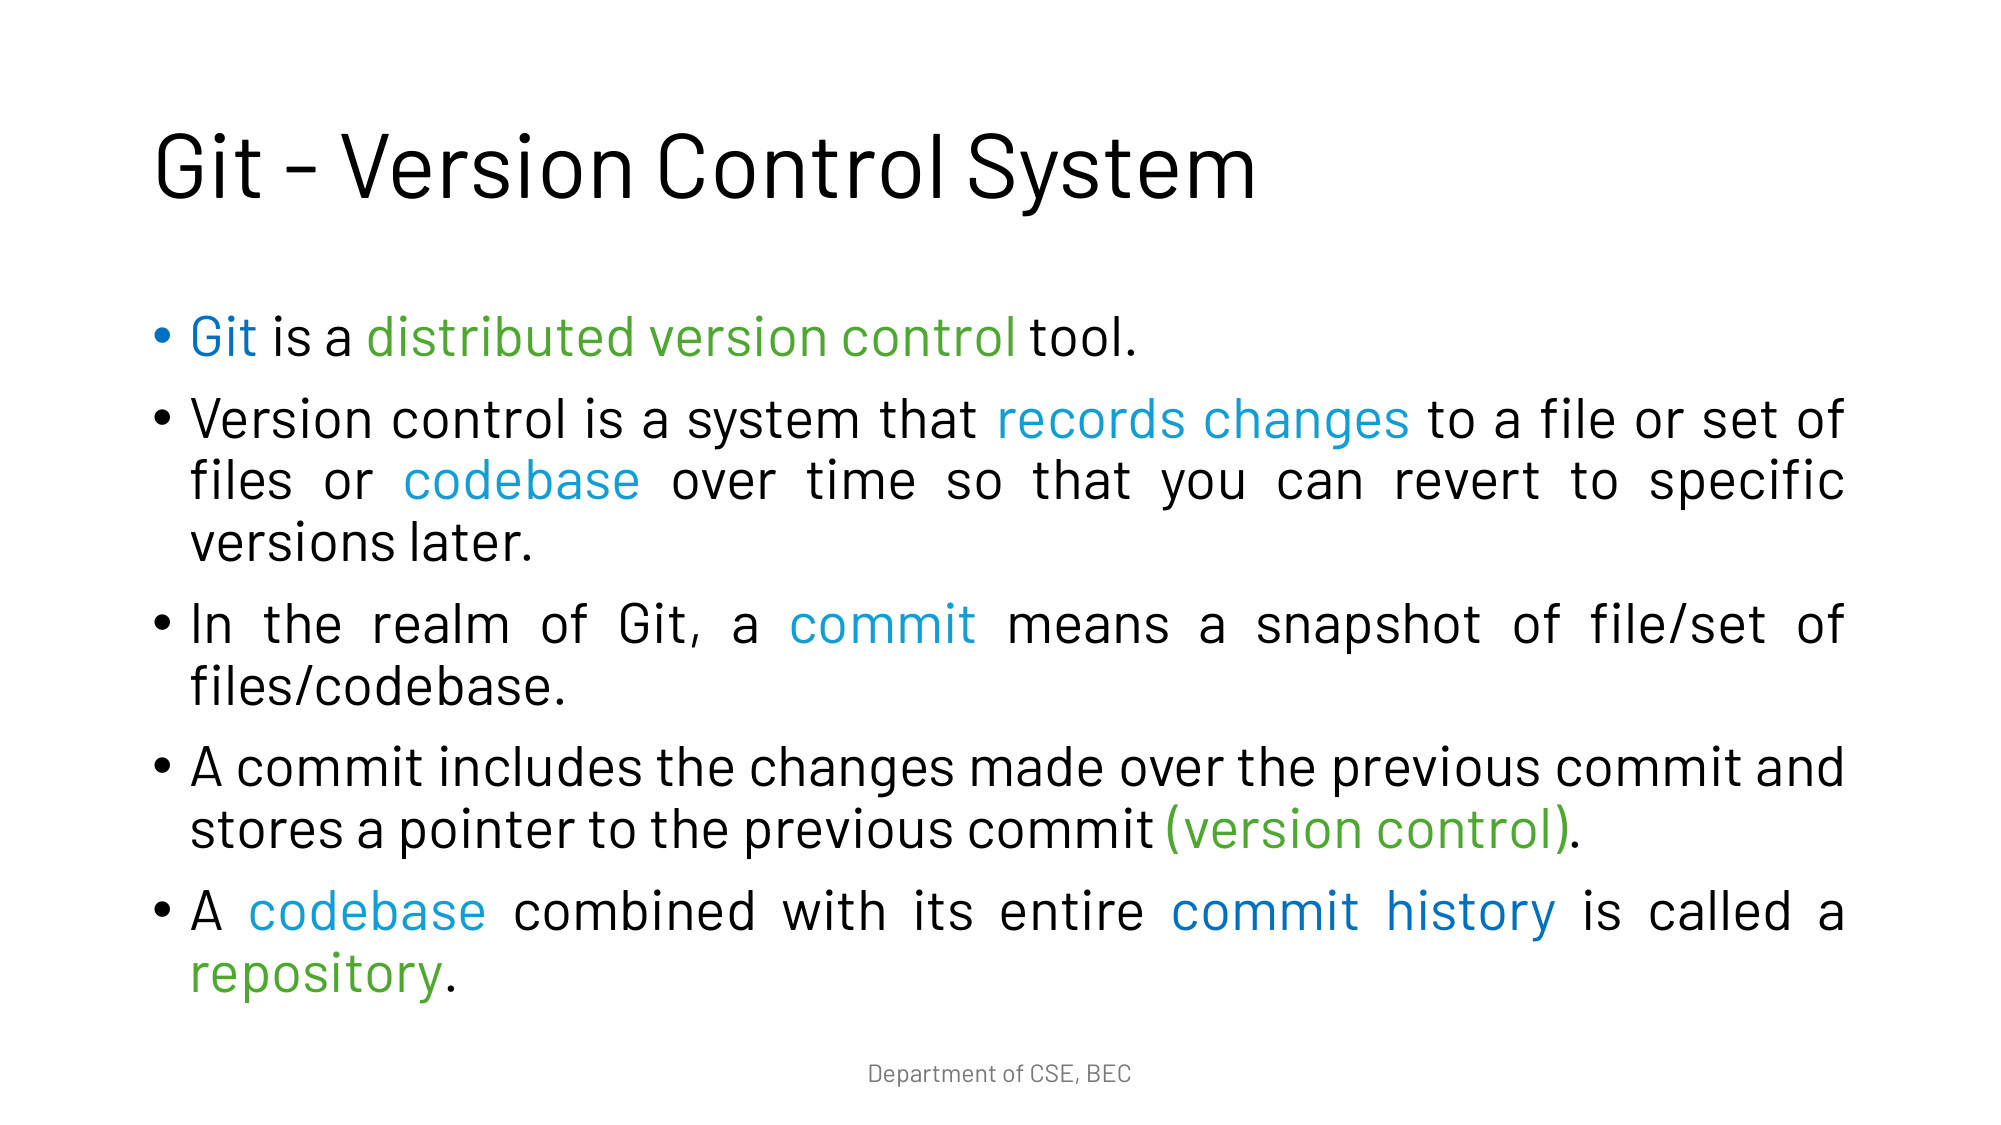

# Git - Version Control System
Git is a distributed version control tool.
Version control is a system that records changes to a file or set of files or codebase over time so that you can revert to specific versions later.
In the realm of Git, a commit means a snapshot of file/set of files/codebase.
A commit includes the changes made over the previous commit and stores a pointer to the previous commit (version control).
A codebase combined with its entire commit history is called a repository.
Department of CSE, BEC